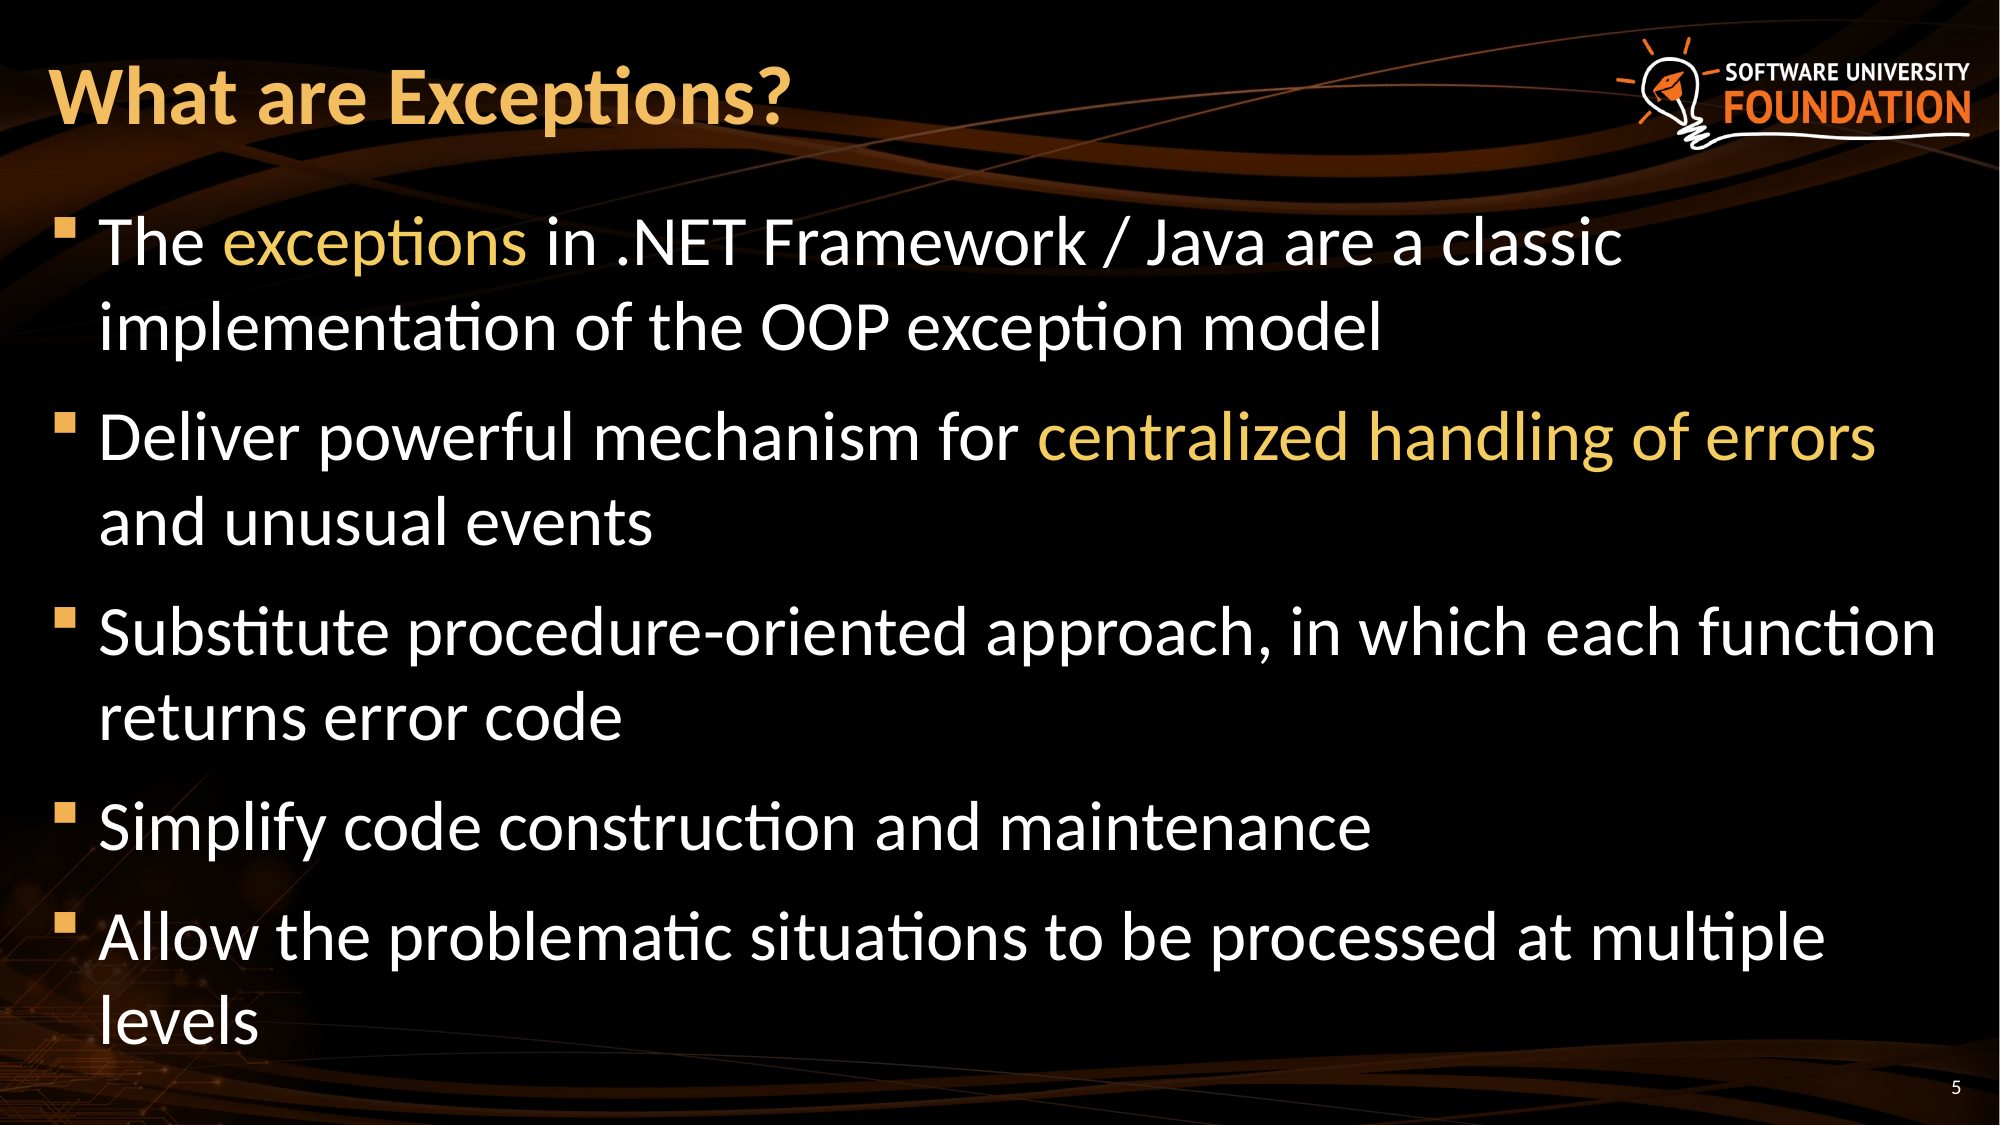

# What are Exceptions?
The exceptions in .NET Framework / Java are a classic implementation of the OOP exception model
Deliver powerful mechanism for centralized handling of errors and unusual events
Substitute procedure-oriented approach, in which each function returns error code
Simplify code construction and maintenance
Allow the problematic situations to be processed at multiple levels
5